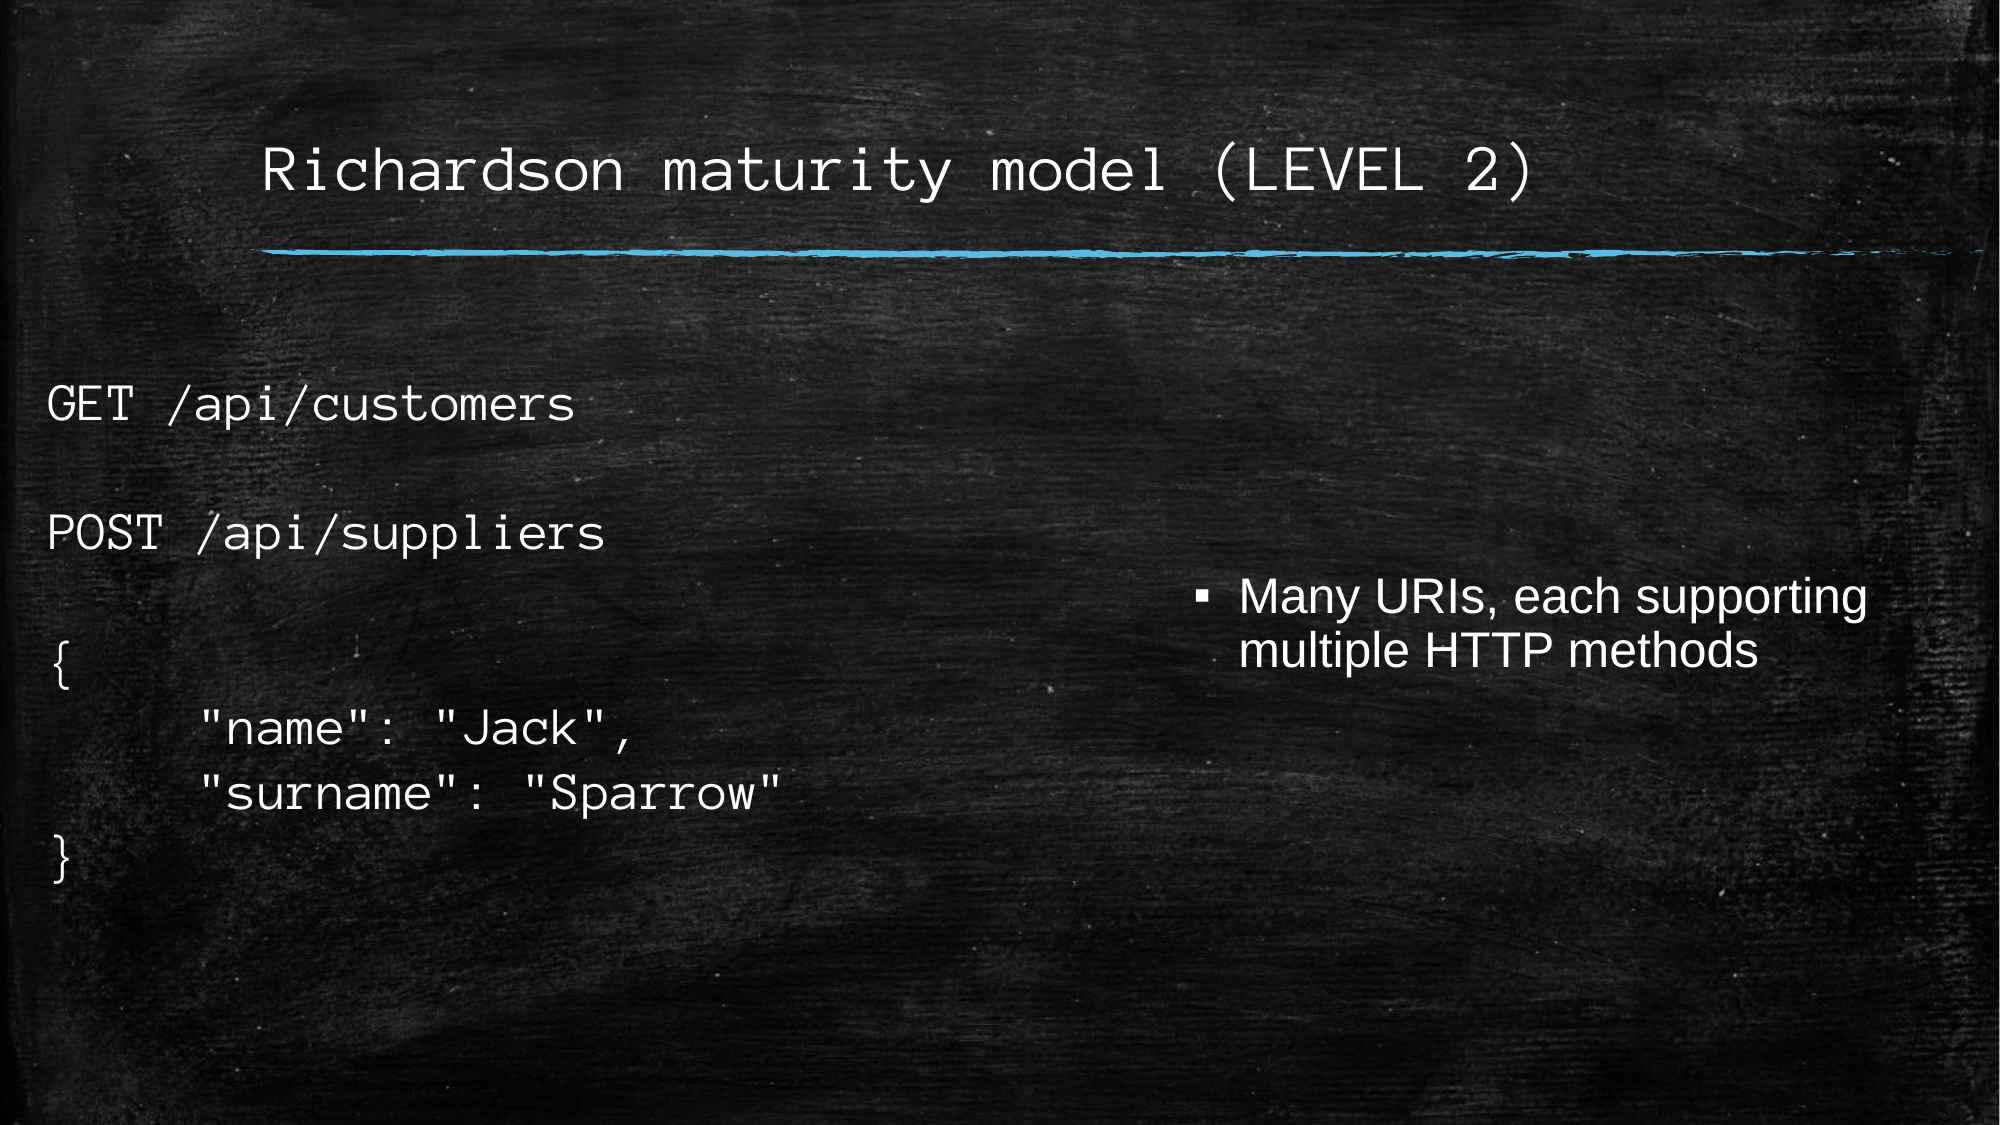

# Richardson maturity model (LEVEL 2)
GET /api/customers

POST /api/suppliers

{
	"name": "Jack",
	"surname": "Sparrow"
}
Many URIs, each supporting multiple HTTP methods